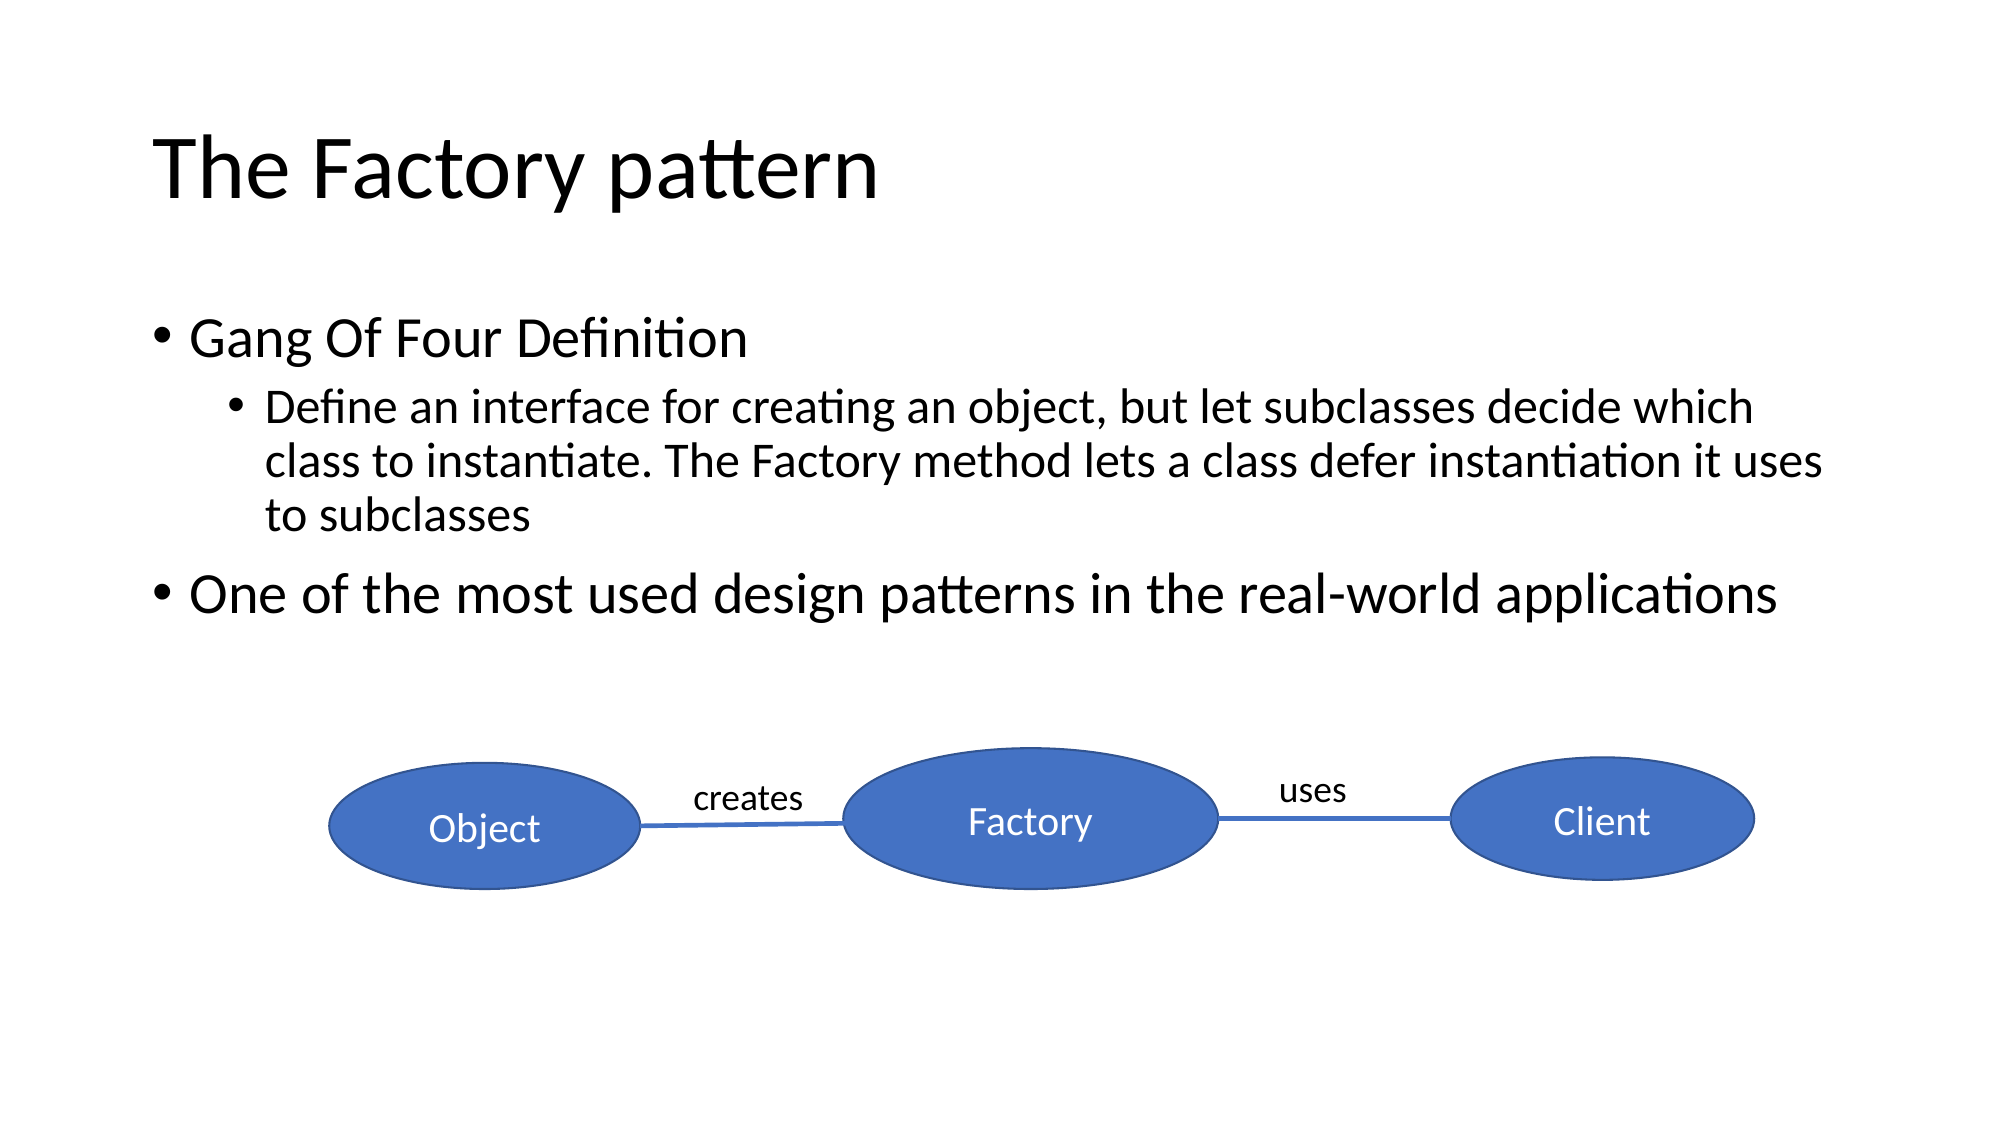

# The Factory pattern
Gang Of Four Definition
Define an interface for creating an object, but let subclasses decide which class to instantiate. The Factory method lets a class defer instantiation it uses to subclasses
One of the most used design patterns in the real-world applications
Factory
Client
uses
Object
creates